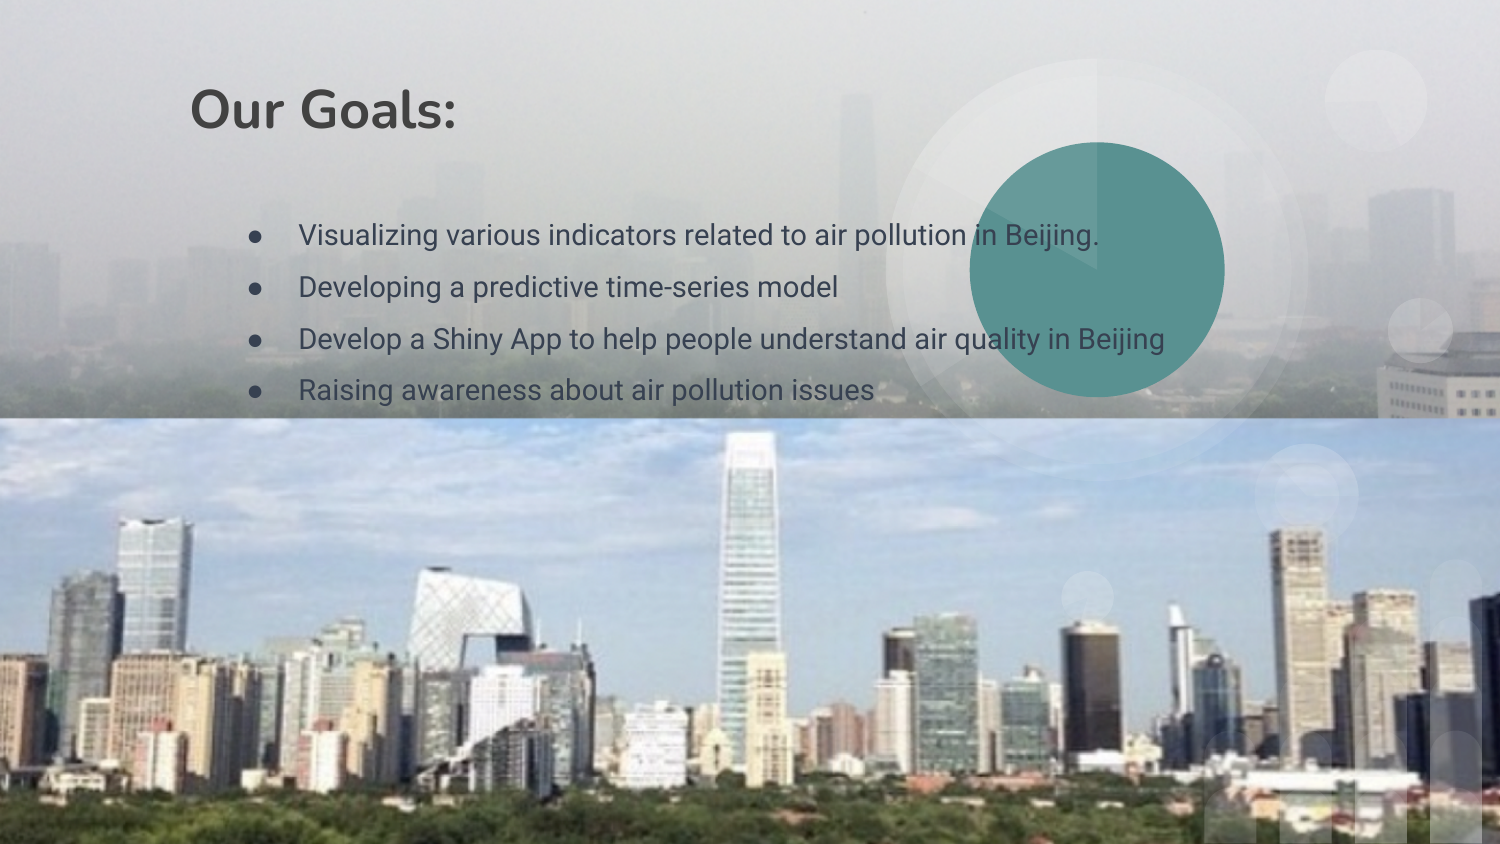

# Our Goals:
Visualizing various indicators related to air pollution in Beijing.
Developing a predictive time-series model
Develop a Shiny App to help people understand air quality in Beijing
Raising awareness about air pollution issues